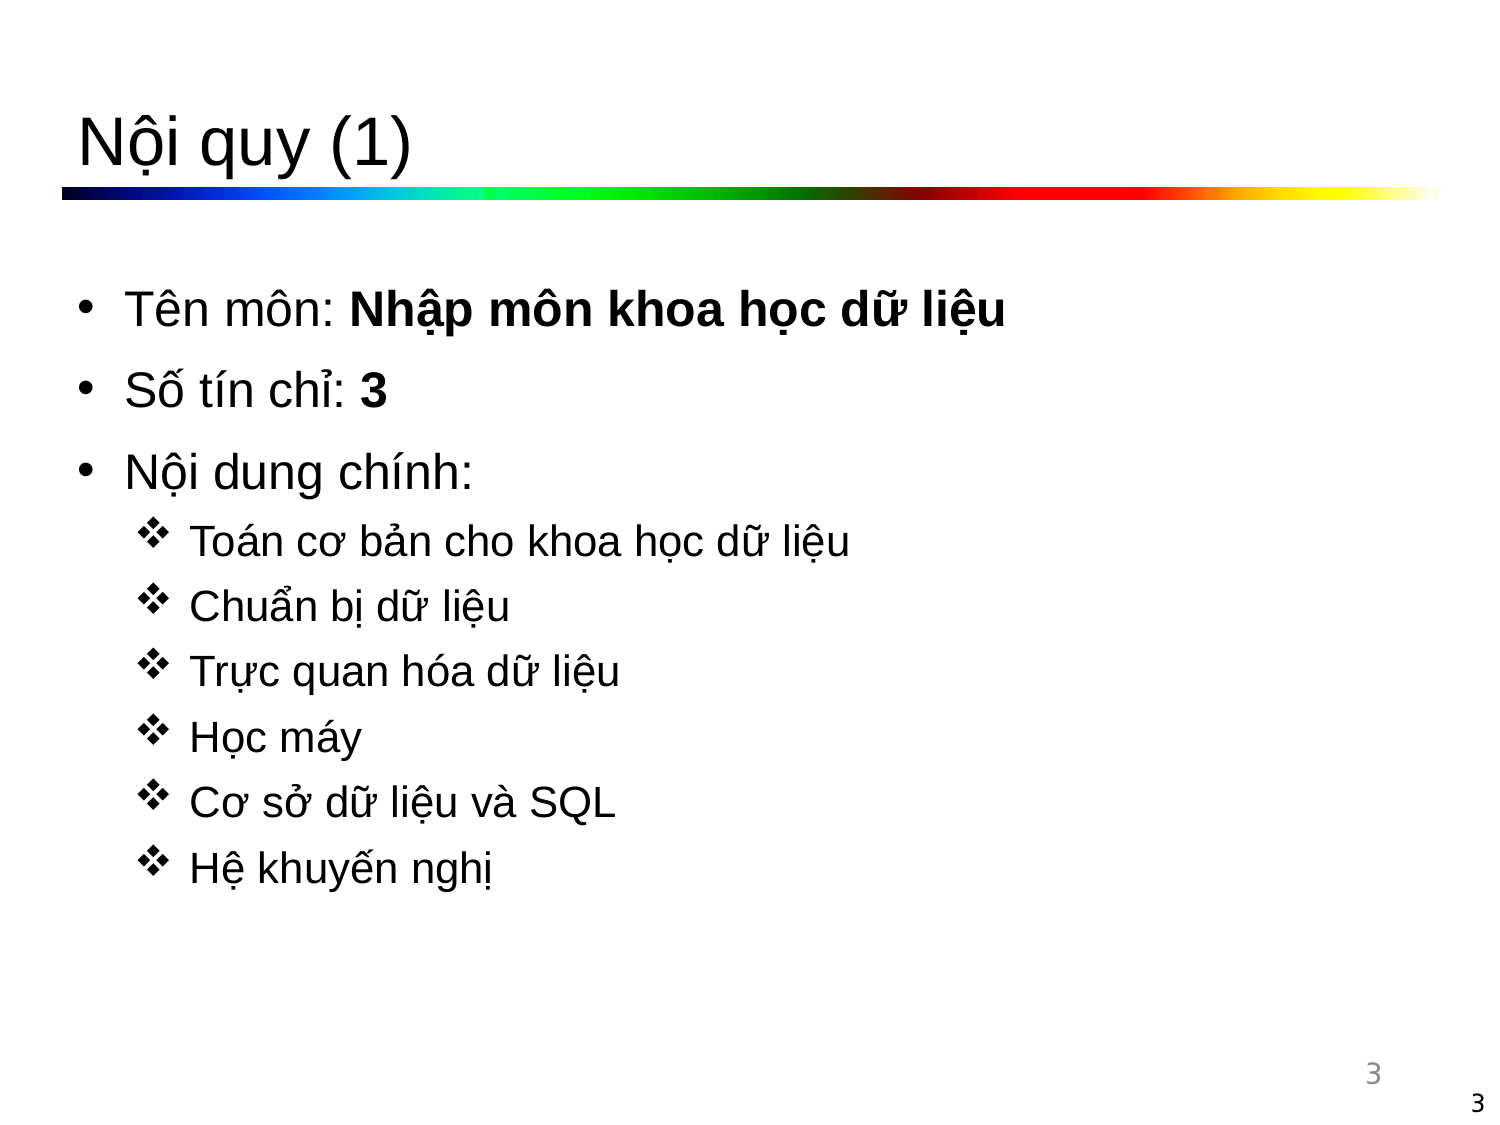

# Nội quy (1)
Tên môn: Nhập môn khoa học dữ liệu
Số tín chỉ: 3
Nội dung chính:
Toán cơ bản cho khoa học dữ liệu
Chuẩn bị dữ liệu
Trực quan hóa dữ liệu
Học máy
Cơ sở dữ liệu và SQL
Hệ khuyến nghị
3
3